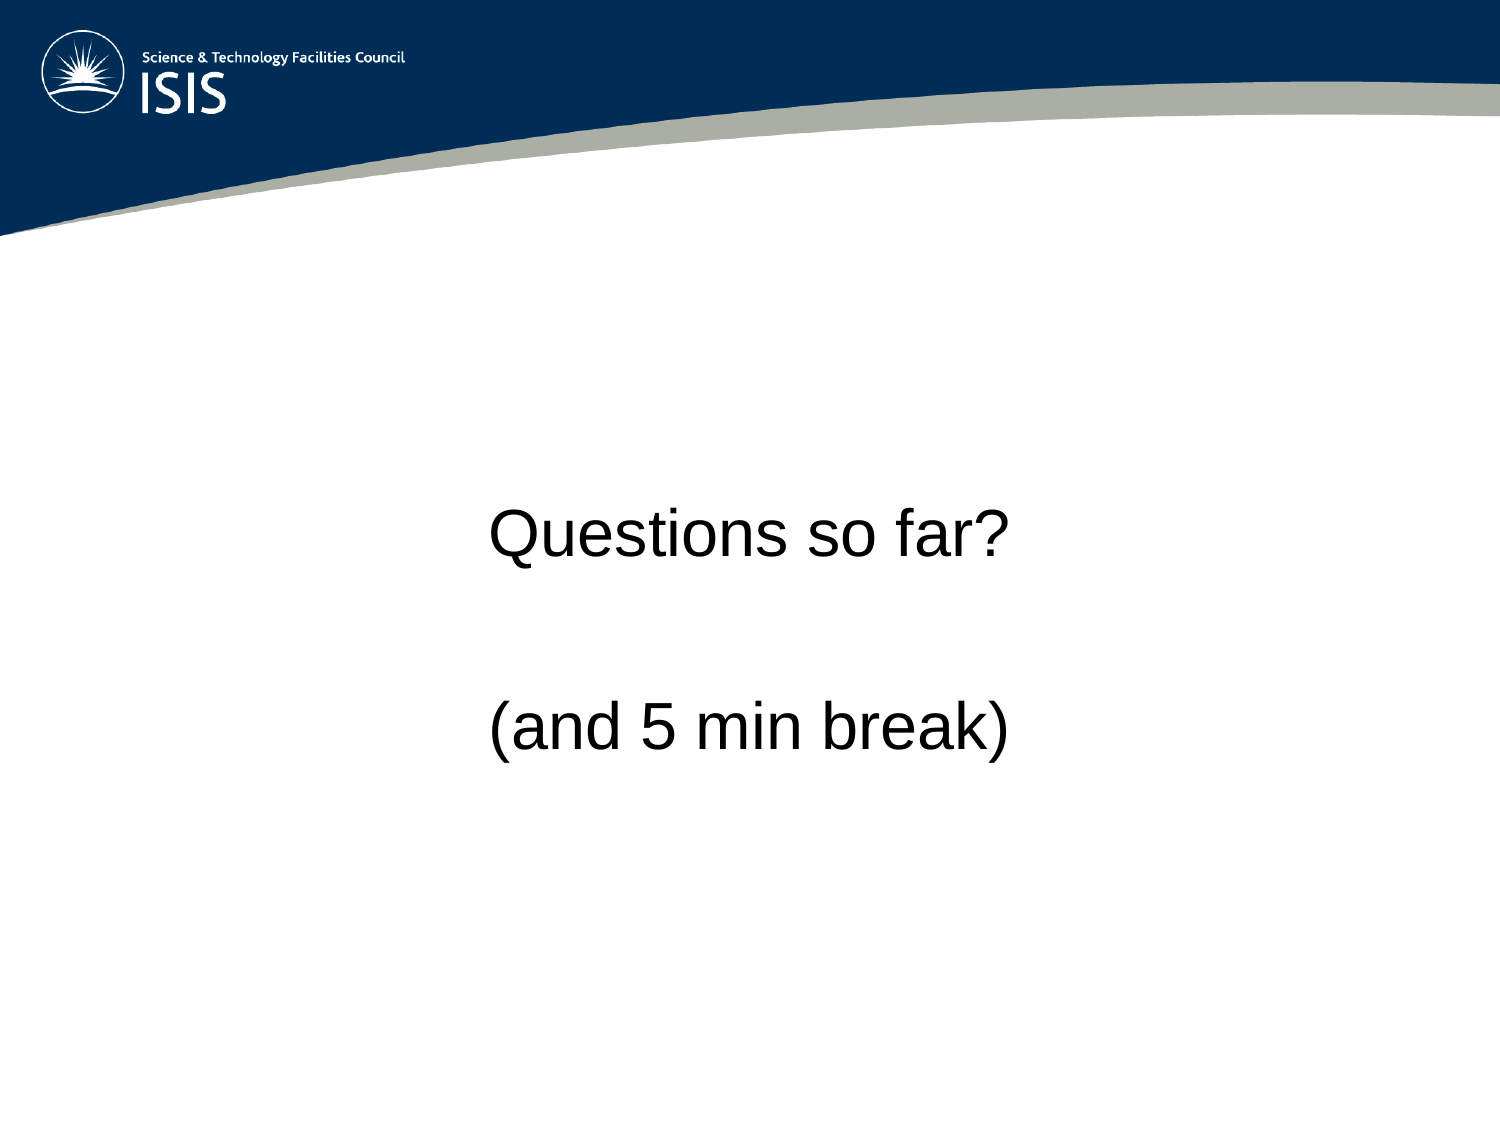

Questions so far?

(and 5 min break)